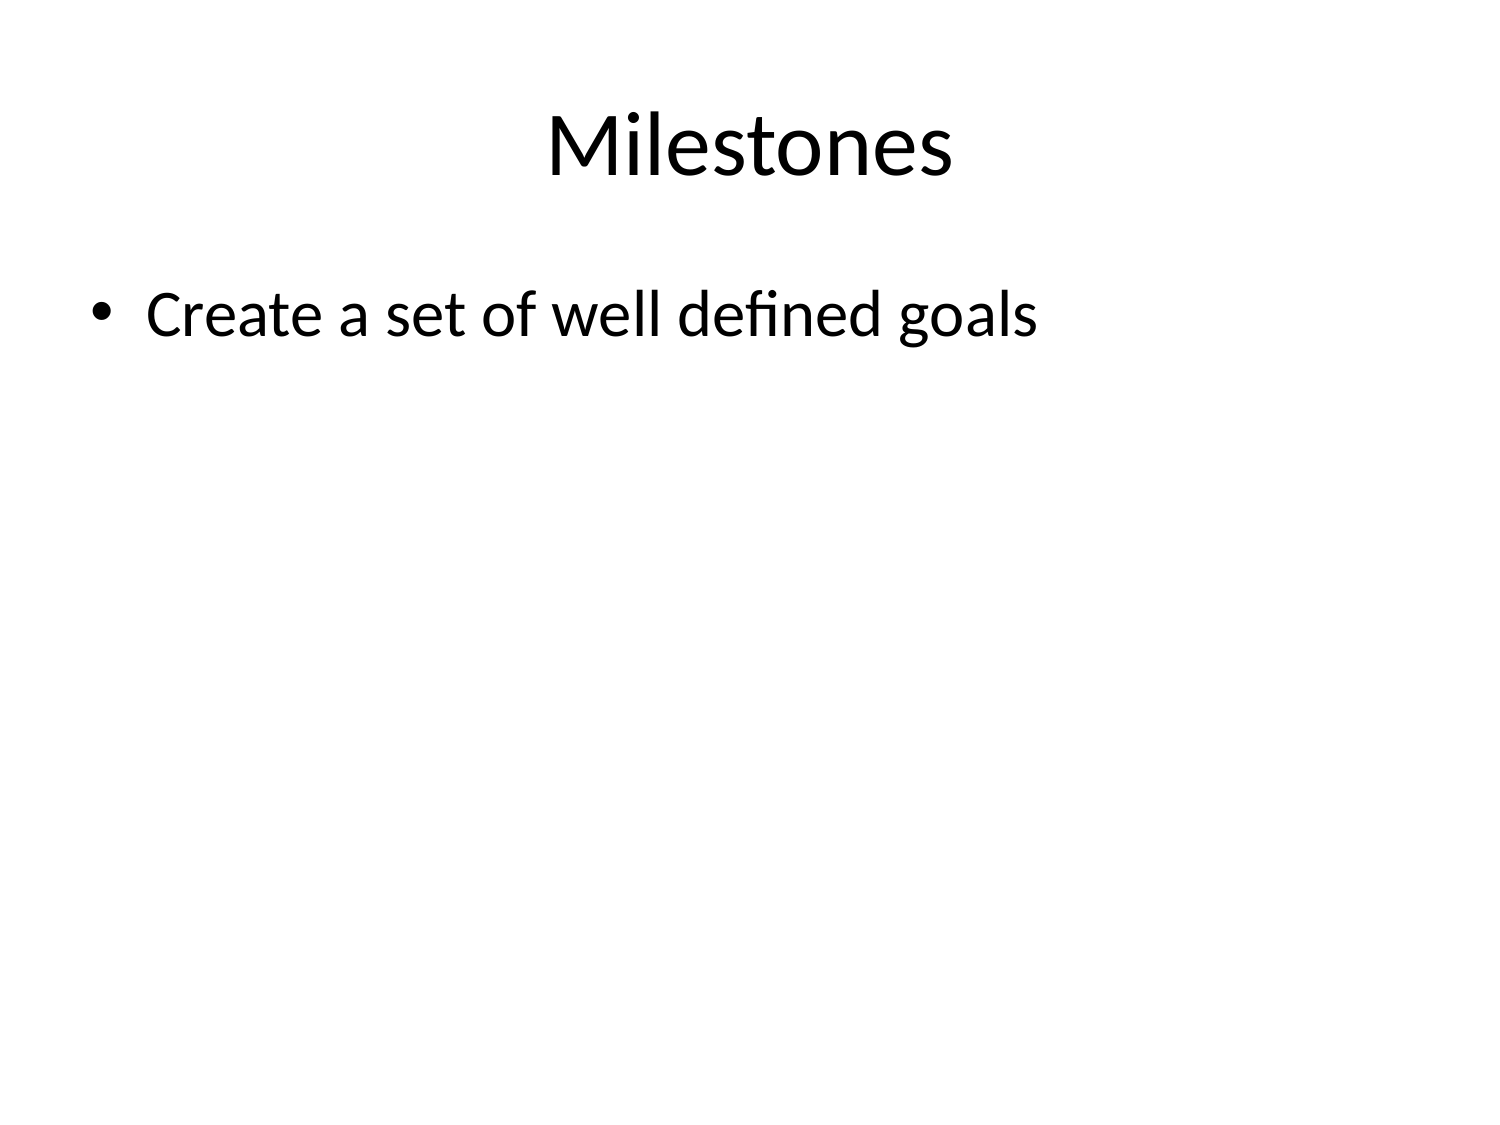

# Milestones
Create a set of well defined goals